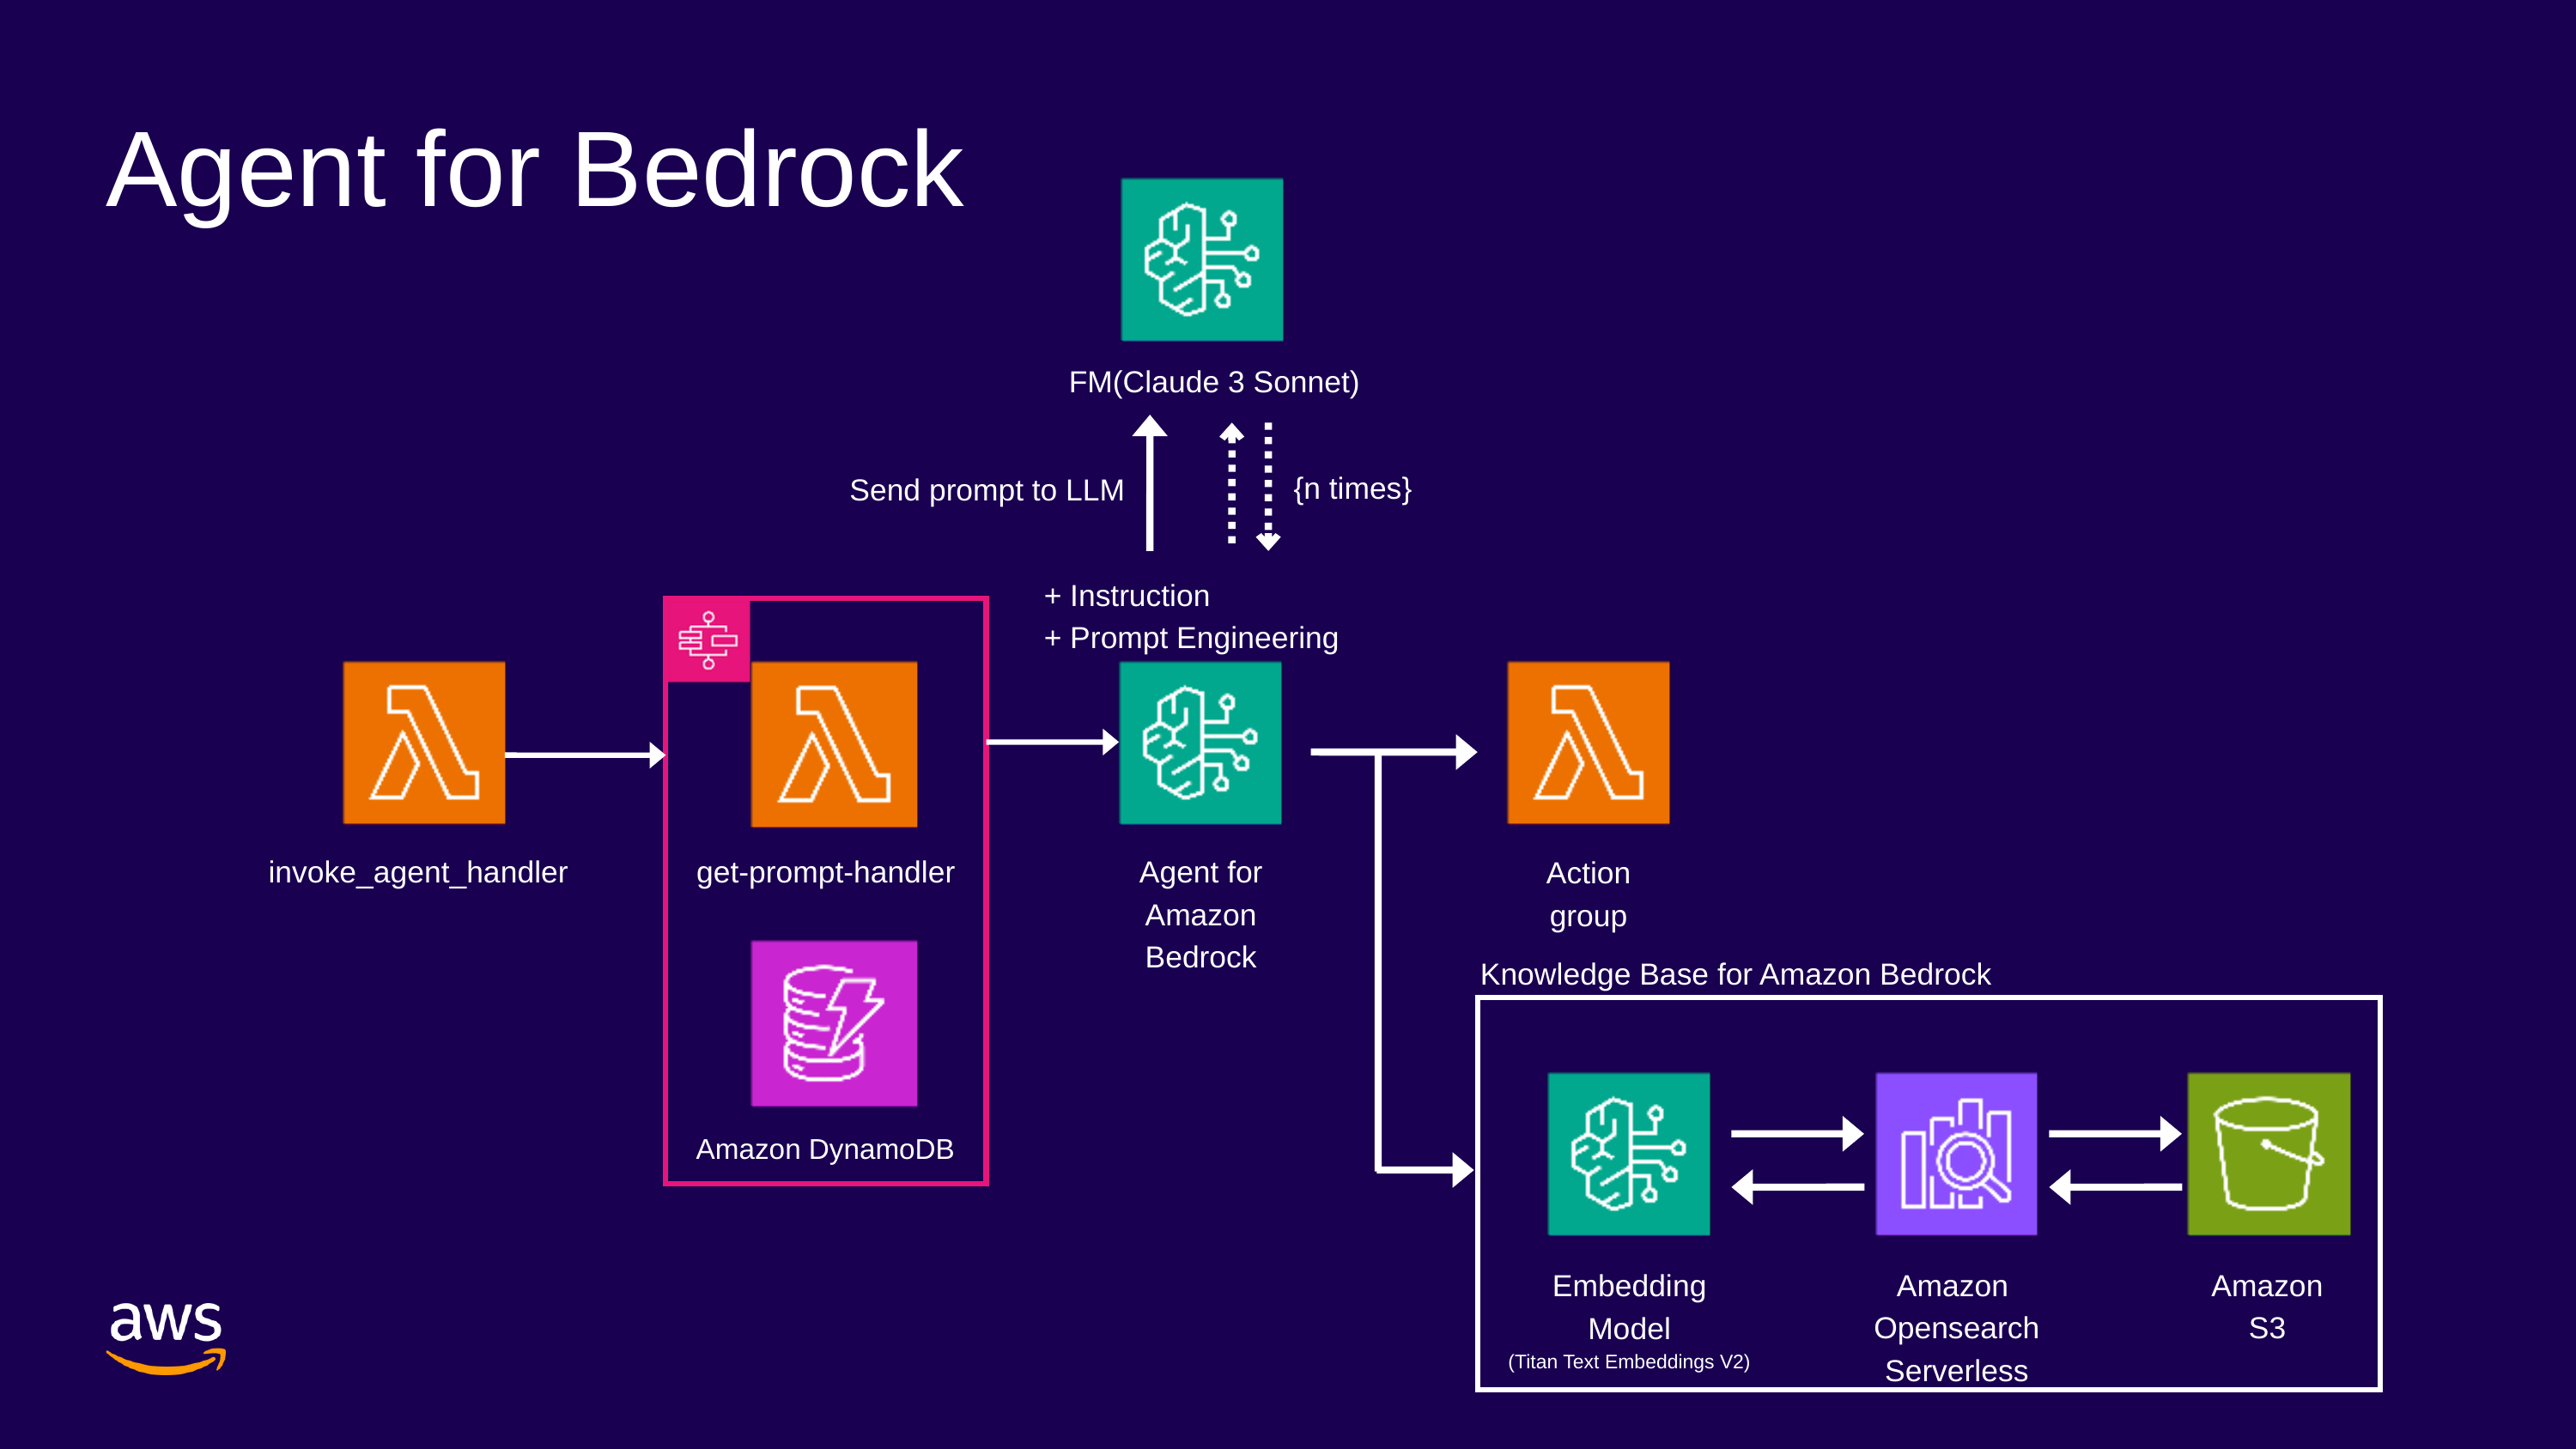

Agent for Bedrock

FM(Claude 3 Sonnet)

Send prompt to LLM

{n times}
+ Instruction
+ Prompt Engineering

Agent for
Amazon Bedrock

Action group

invoke_agent_handler
get-prompt-handler

Knowledge Base for Amazon Bedrock

Embedding Model
(Titan Text Embeddings V2)
Amazon
Opensearch Serverless
Amazon S3
Amazon DynamoDB